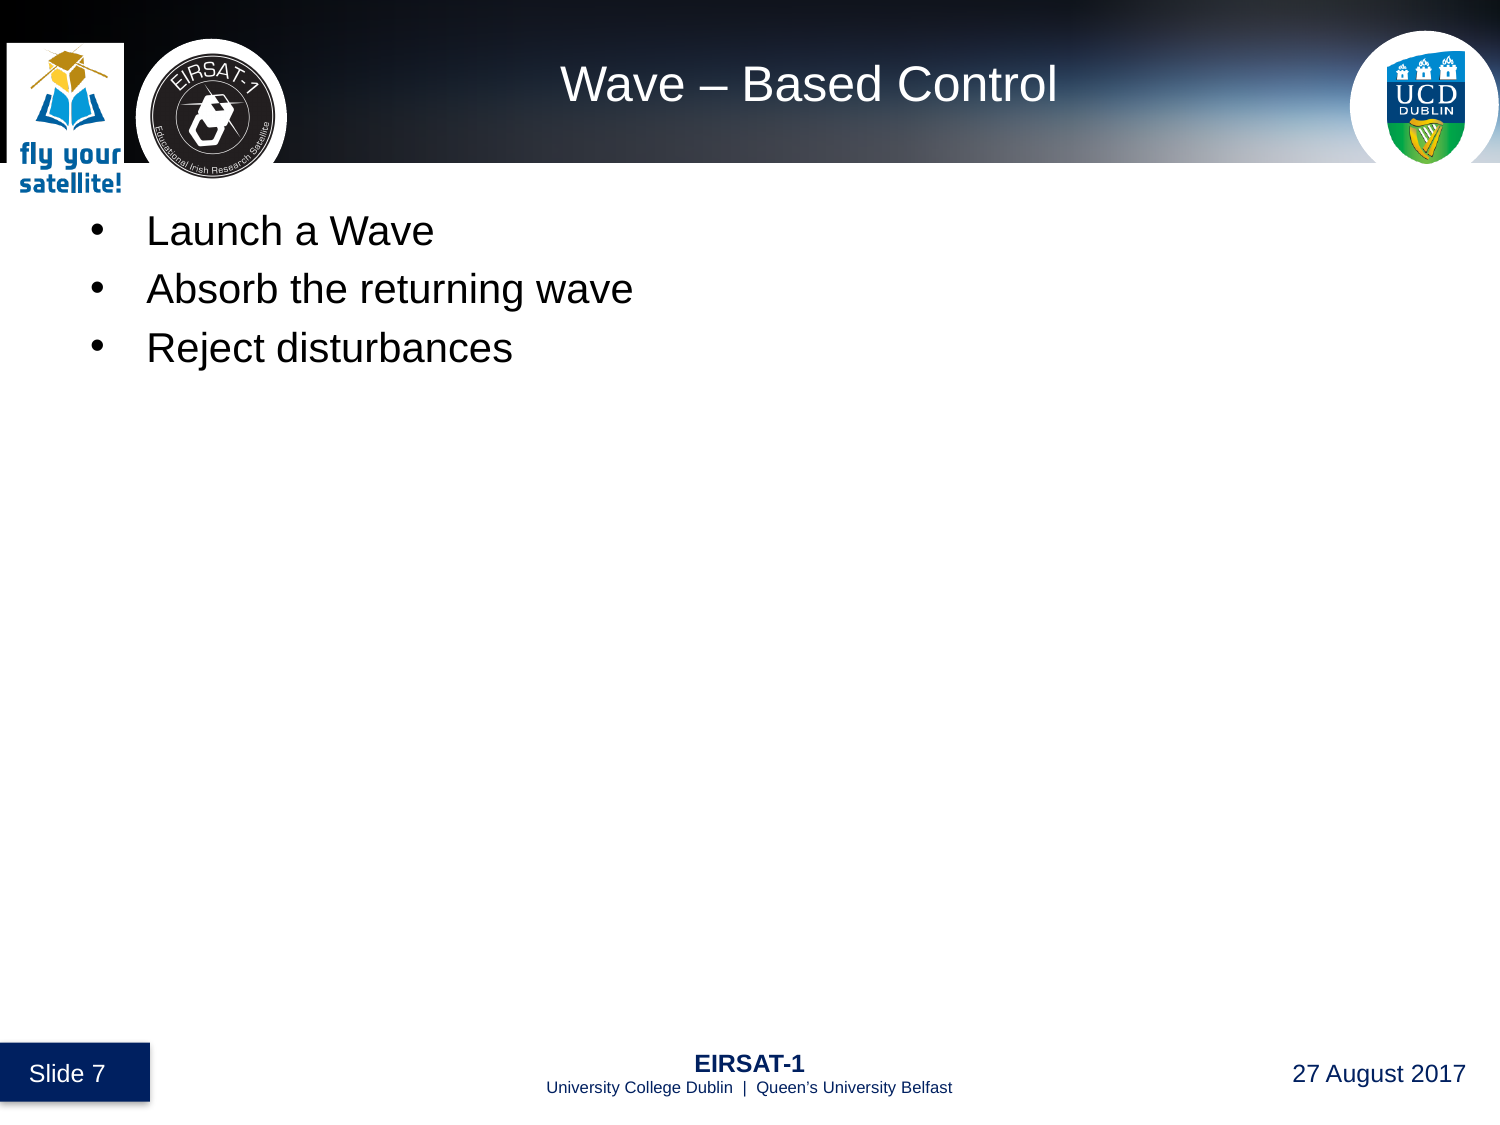

# Wave – Based Control
Launch a Wave
Absorb the returning wave
Reject disturbances
  Slide 7
EIRSAT-1
University College Dublin  |  Queen’s University Belfast
27 August 2017